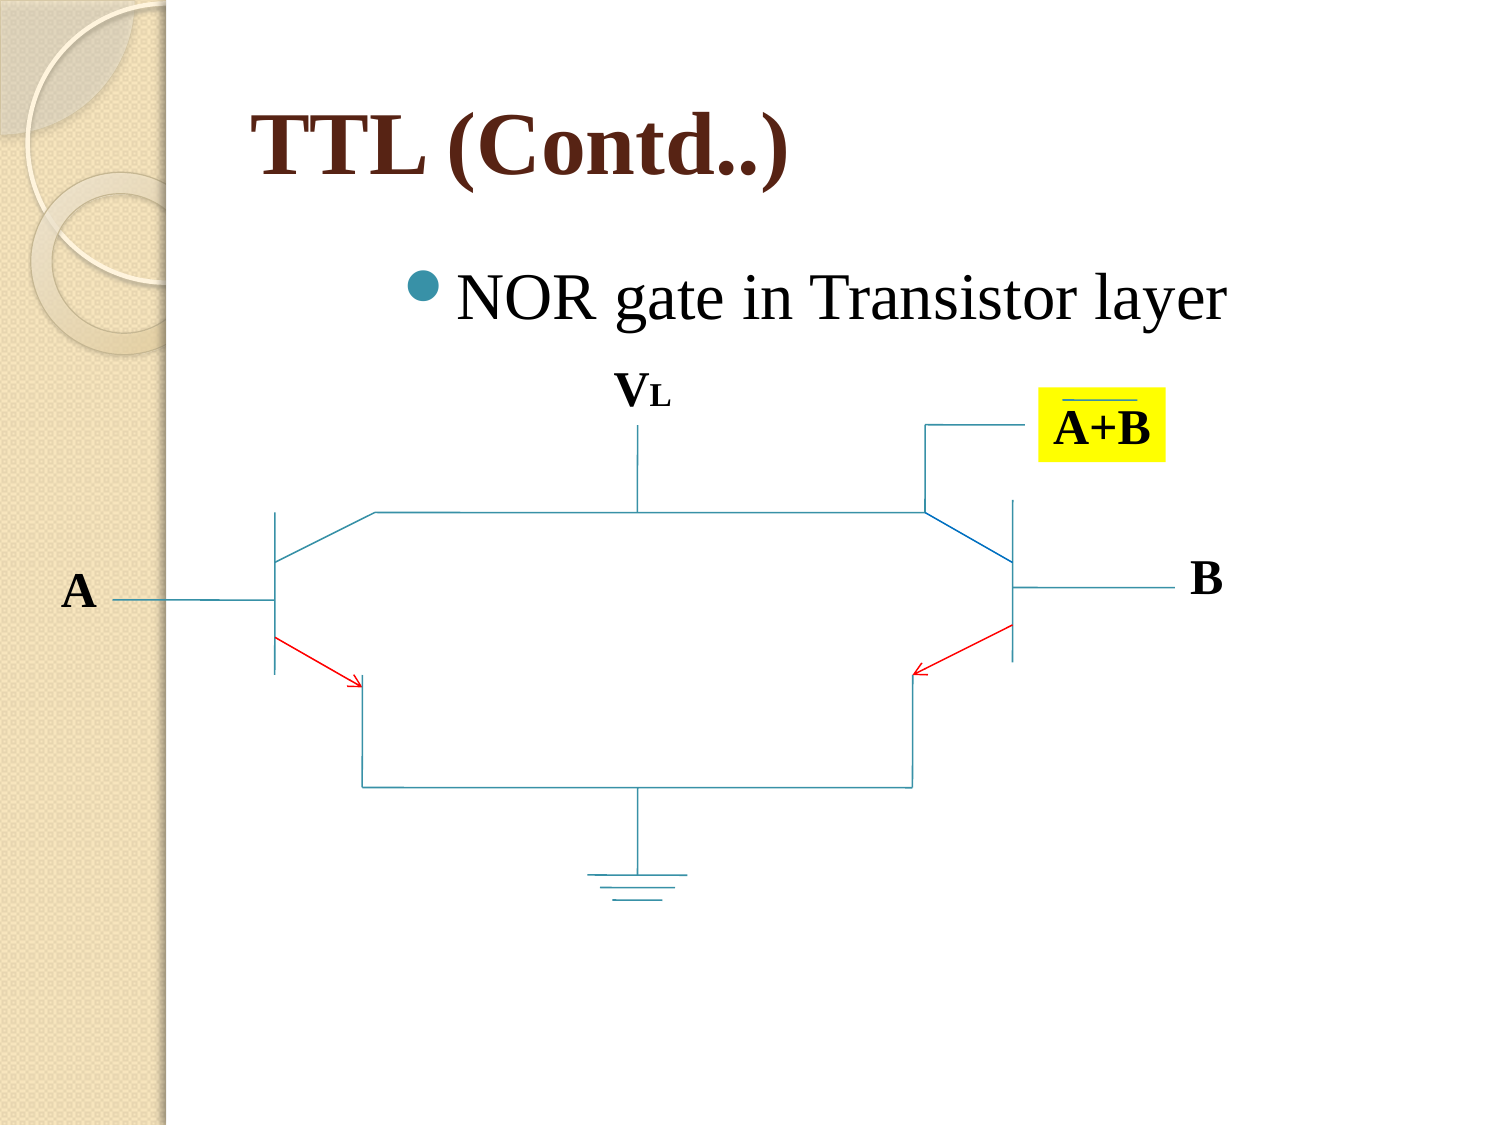

# TTL (Contd..)
NOR gate in Transistor layer

VL
A+B
B
A